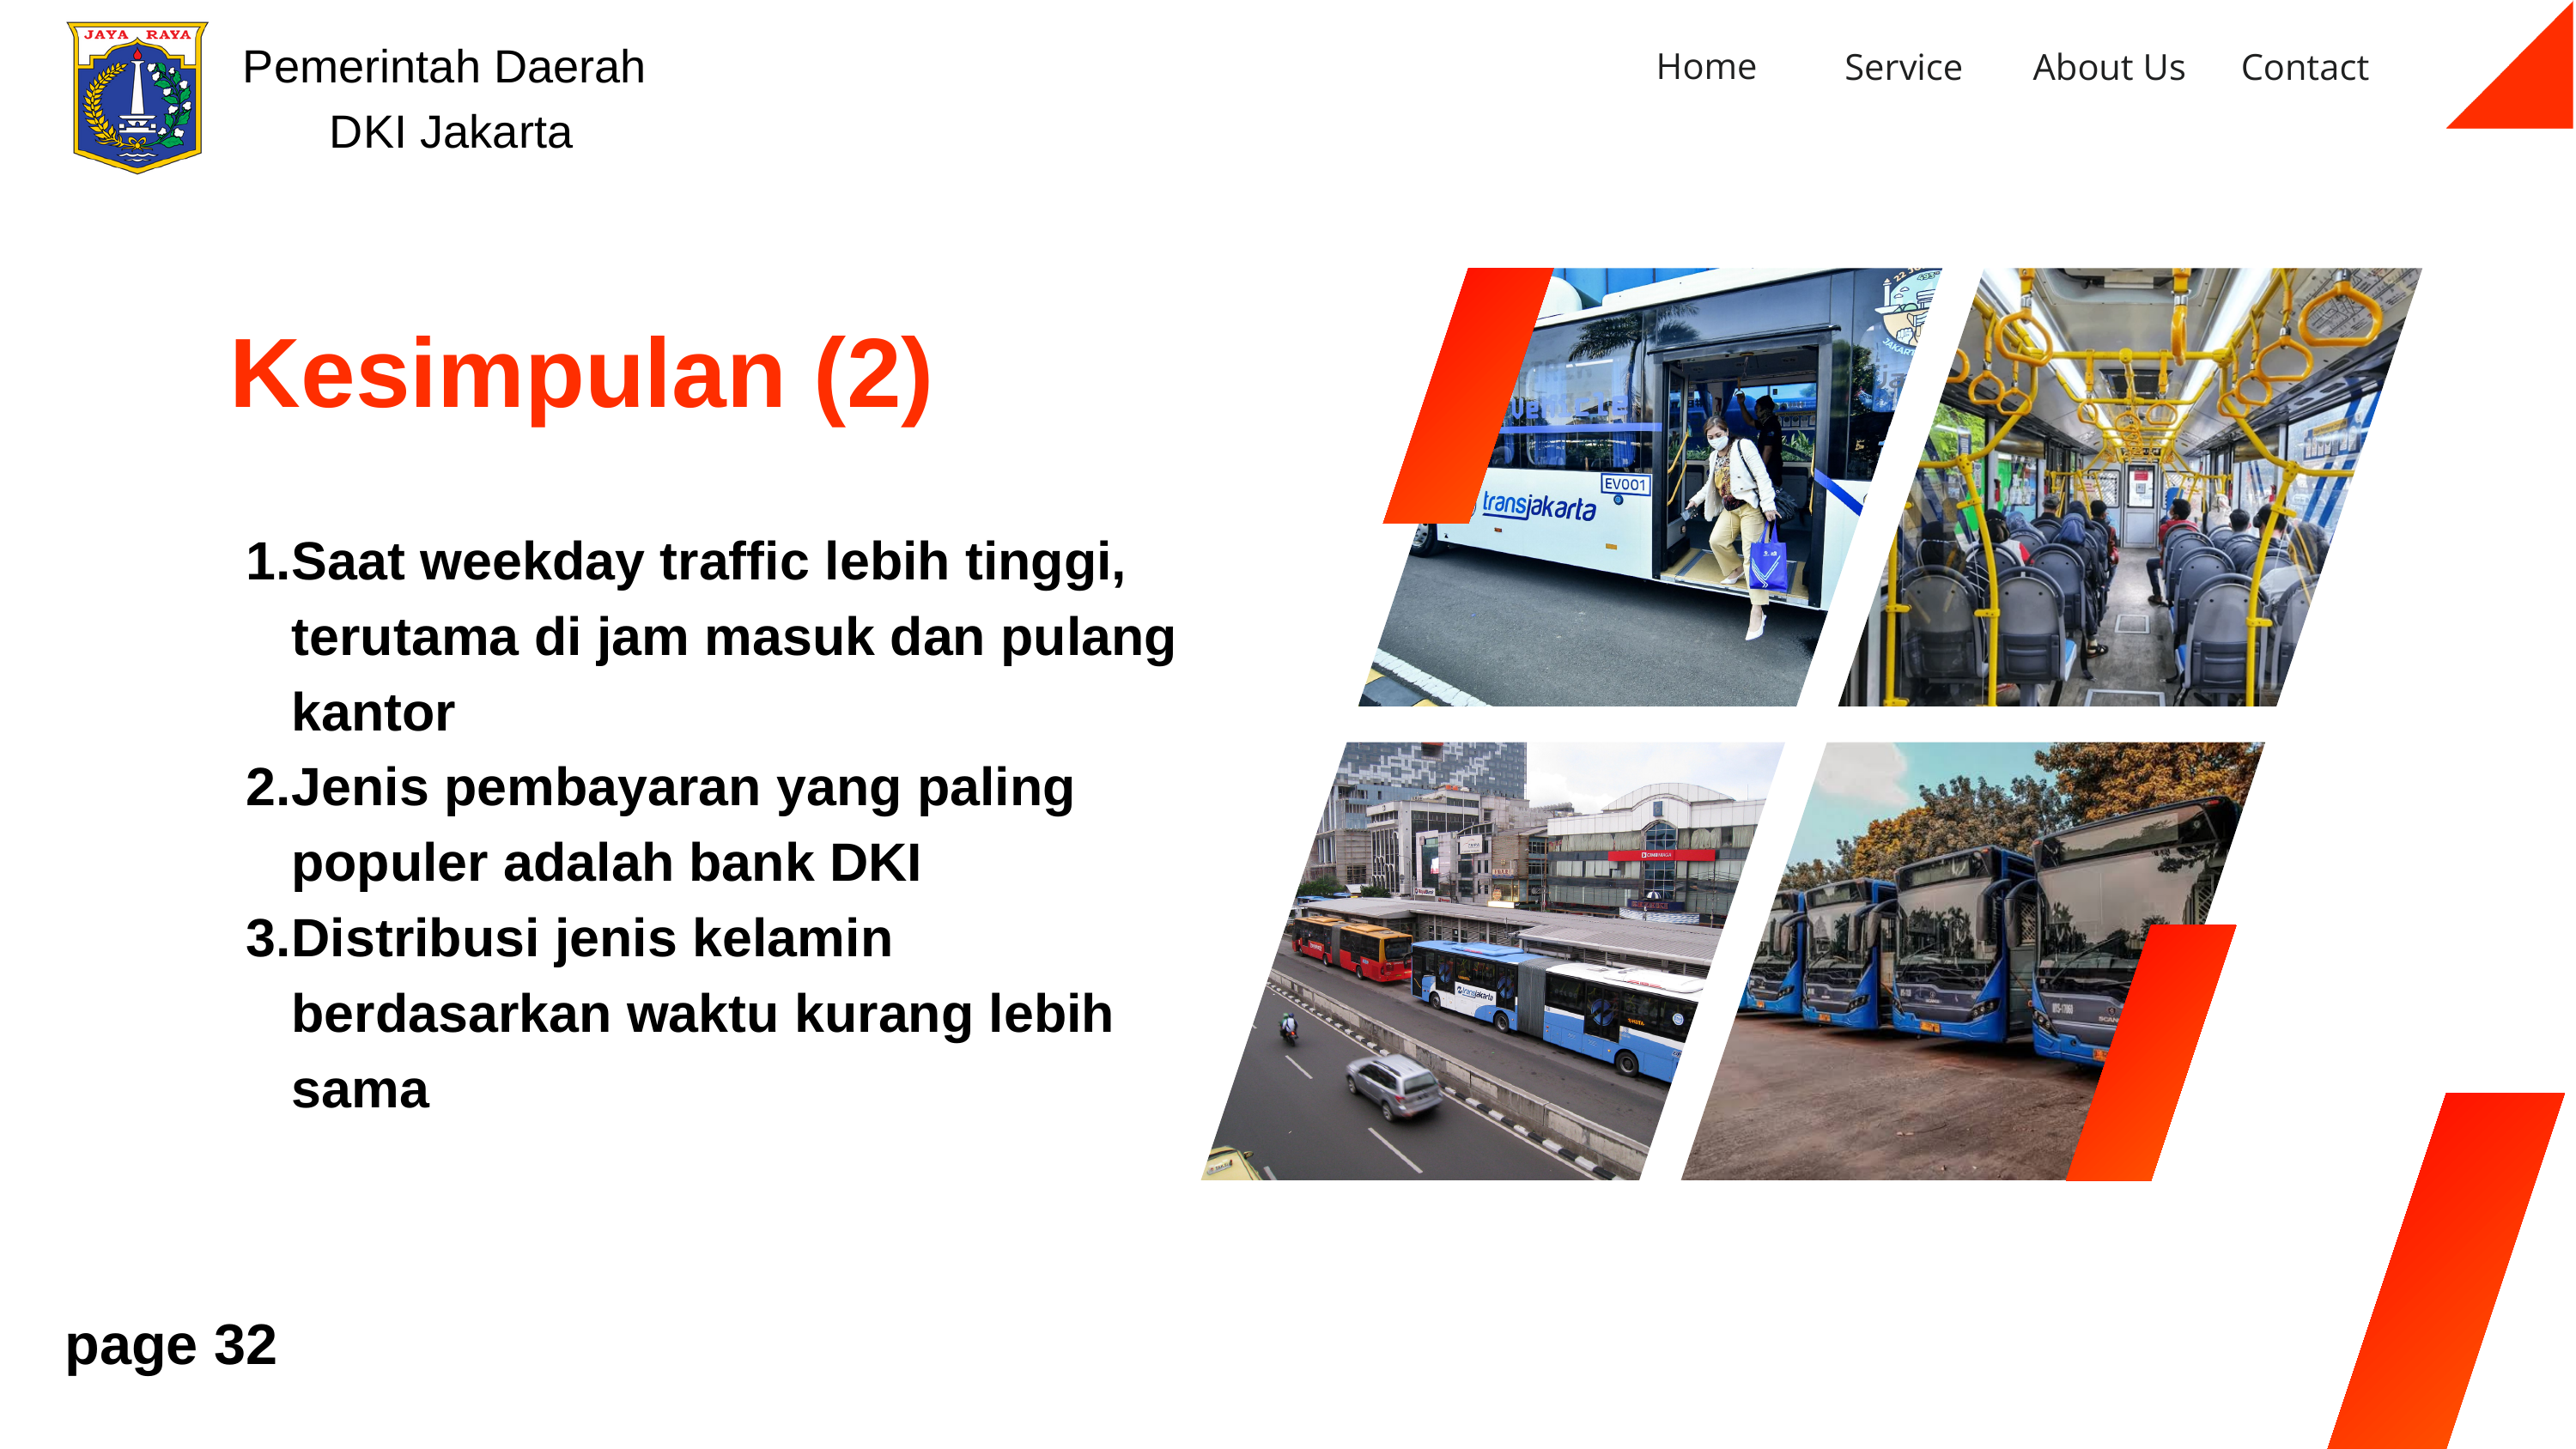

Pemerintah Daerah
DKI Jakarta
Home
Service
About Us
Contact

Kesimpulan (2)
Saat weekday traffic lebih tinggi, terutama di jam masuk dan pulang kantor
Jenis pembayaran yang paling populer adalah bank DKI
Distribusi jenis kelamin berdasarkan waktu kurang lebih sama

page 32